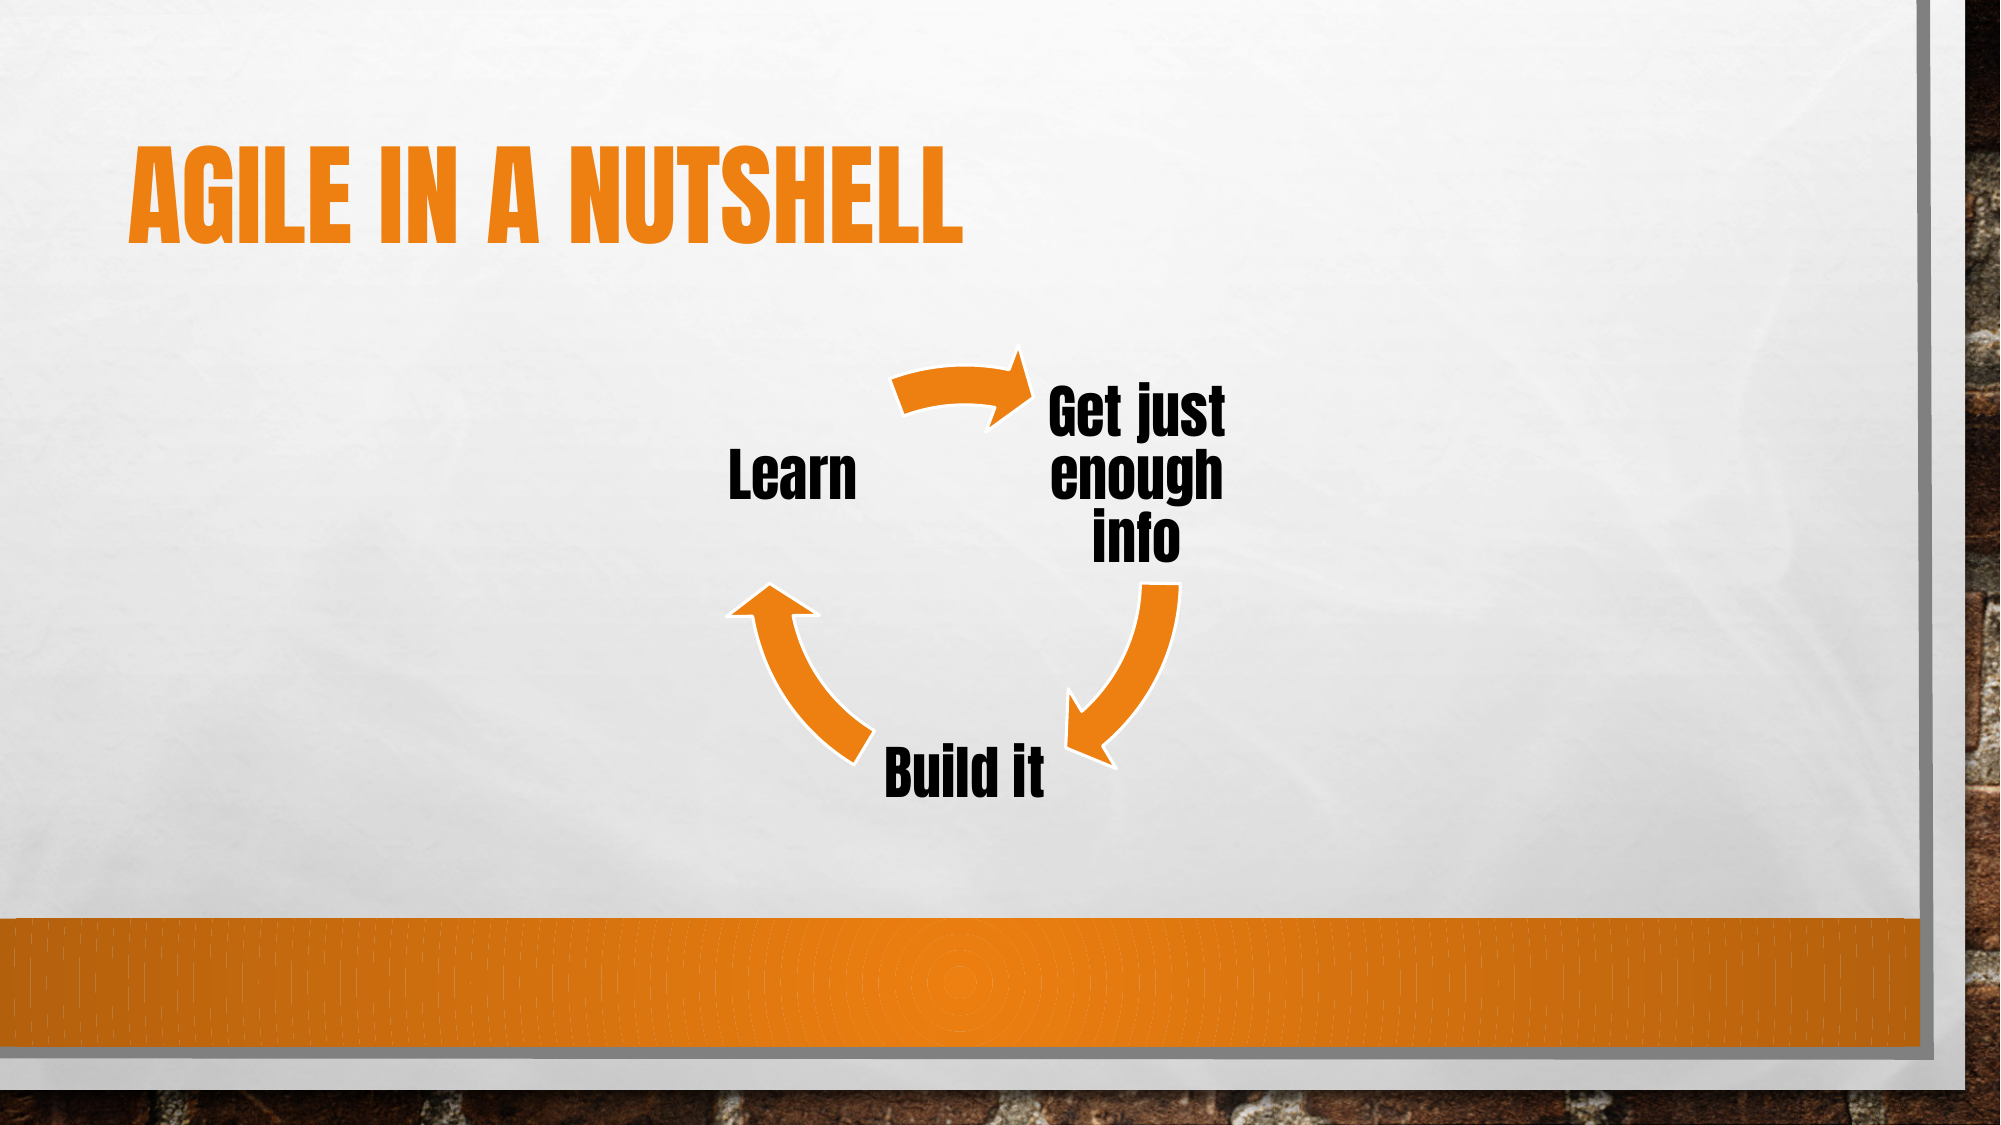

# Agile in a nutshell
Get just enough info
Build it
Learn